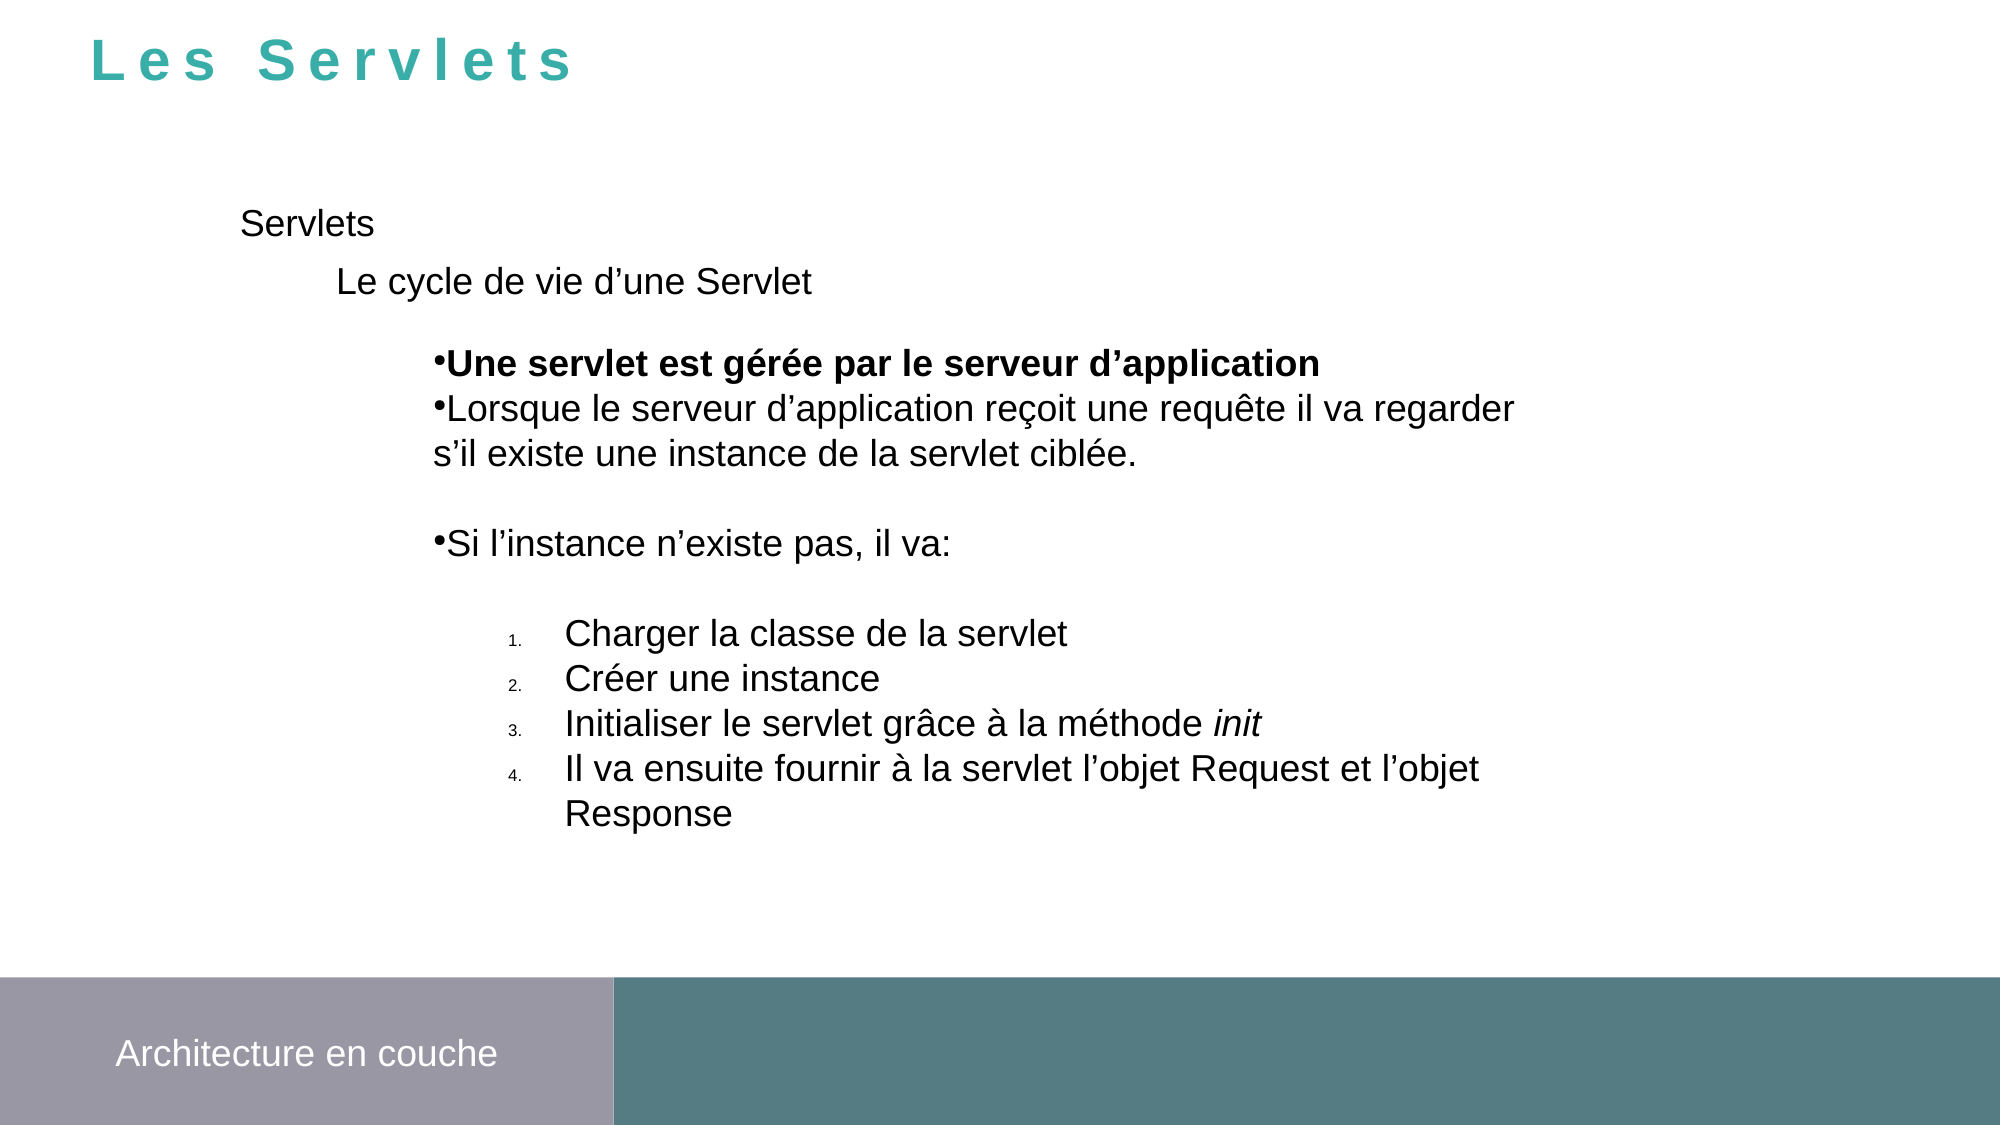

Les Servlets

Servlets
Le cycle de vie d’une Servlet
Une servlet est gérée par le serveur d’application
Lorsque le serveur d’application reçoit une requête il va regarder s’il existe une instance de la servlet ciblée.

Si l’instance n’existe pas, il va:

Charger la classe de la servlet
Créer une instance
Initialiser le servlet grâce à la méthode init
Il va ensuite fournir à la servlet l’objet Request et l’objet Response
Architecture en couche